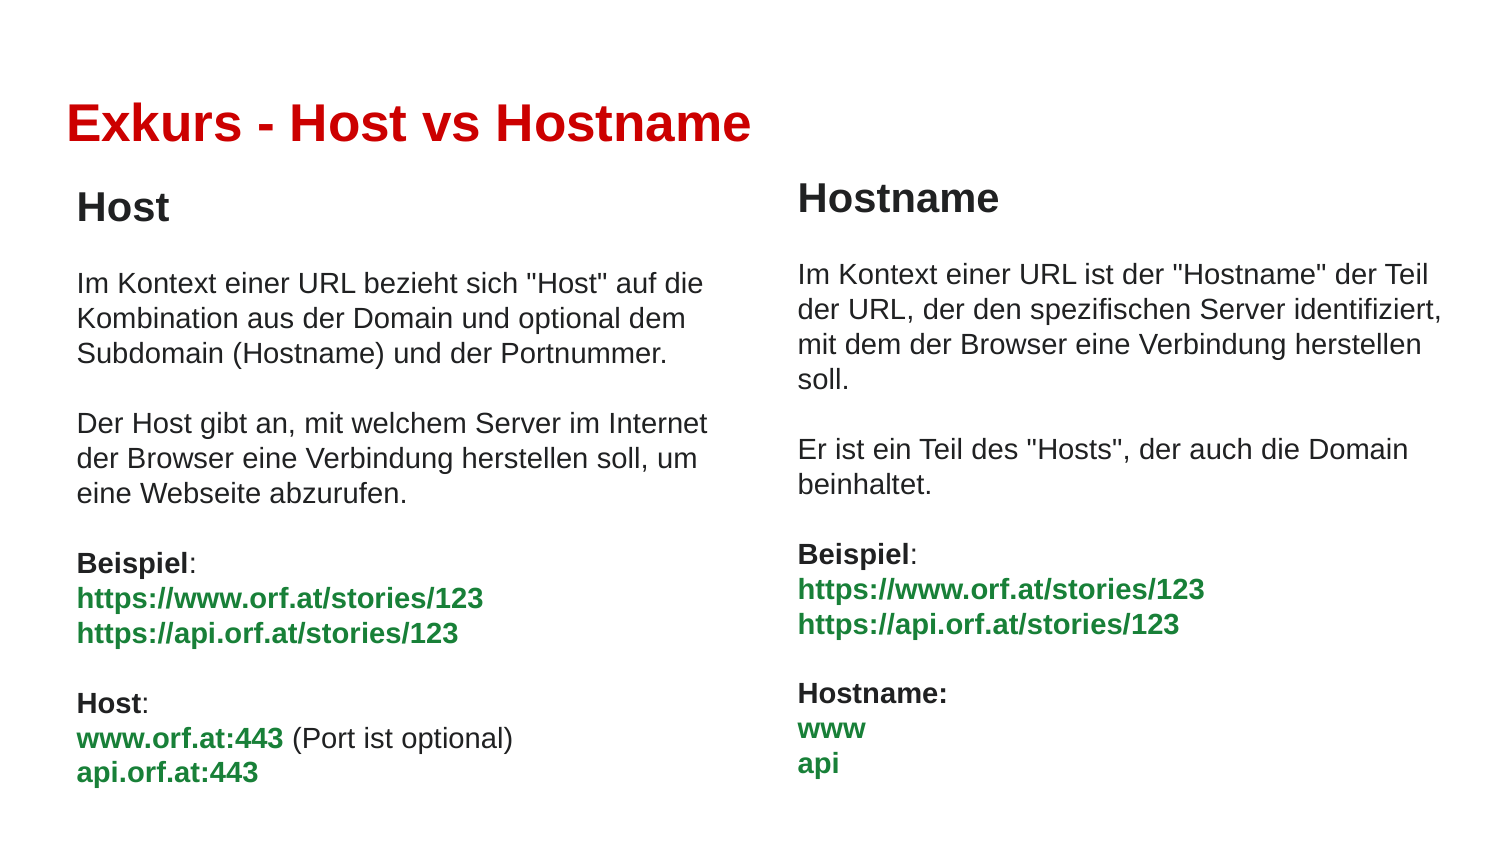

# Exkurs - Host vs Hostname
Hostname

Im Kontext einer URL ist der "Hostname" der Teil der URL, der den spezifischen Server identifiziert, mit dem der Browser eine Verbindung herstellen soll.
Er ist ein Teil des "Hosts", der auch die Domain beinhaltet.

Beispiel:
https://www.orf.at/stories/123
https://api.orf.at/stories/123
Hostname:
www
api

Host

Im Kontext einer URL bezieht sich "Host" auf die Kombination aus der Domain und optional dem Subdomain (Hostname) und der Portnummer.
Der Host gibt an, mit welchem Server im Internet der Browser eine Verbindung herstellen soll, um eine Webseite abzurufen.

Beispiel:
https://www.orf.at/stories/123
https://api.orf.at/stories/123

Host:
www.orf.at:443 (Port ist optional)
api.orf.at:443